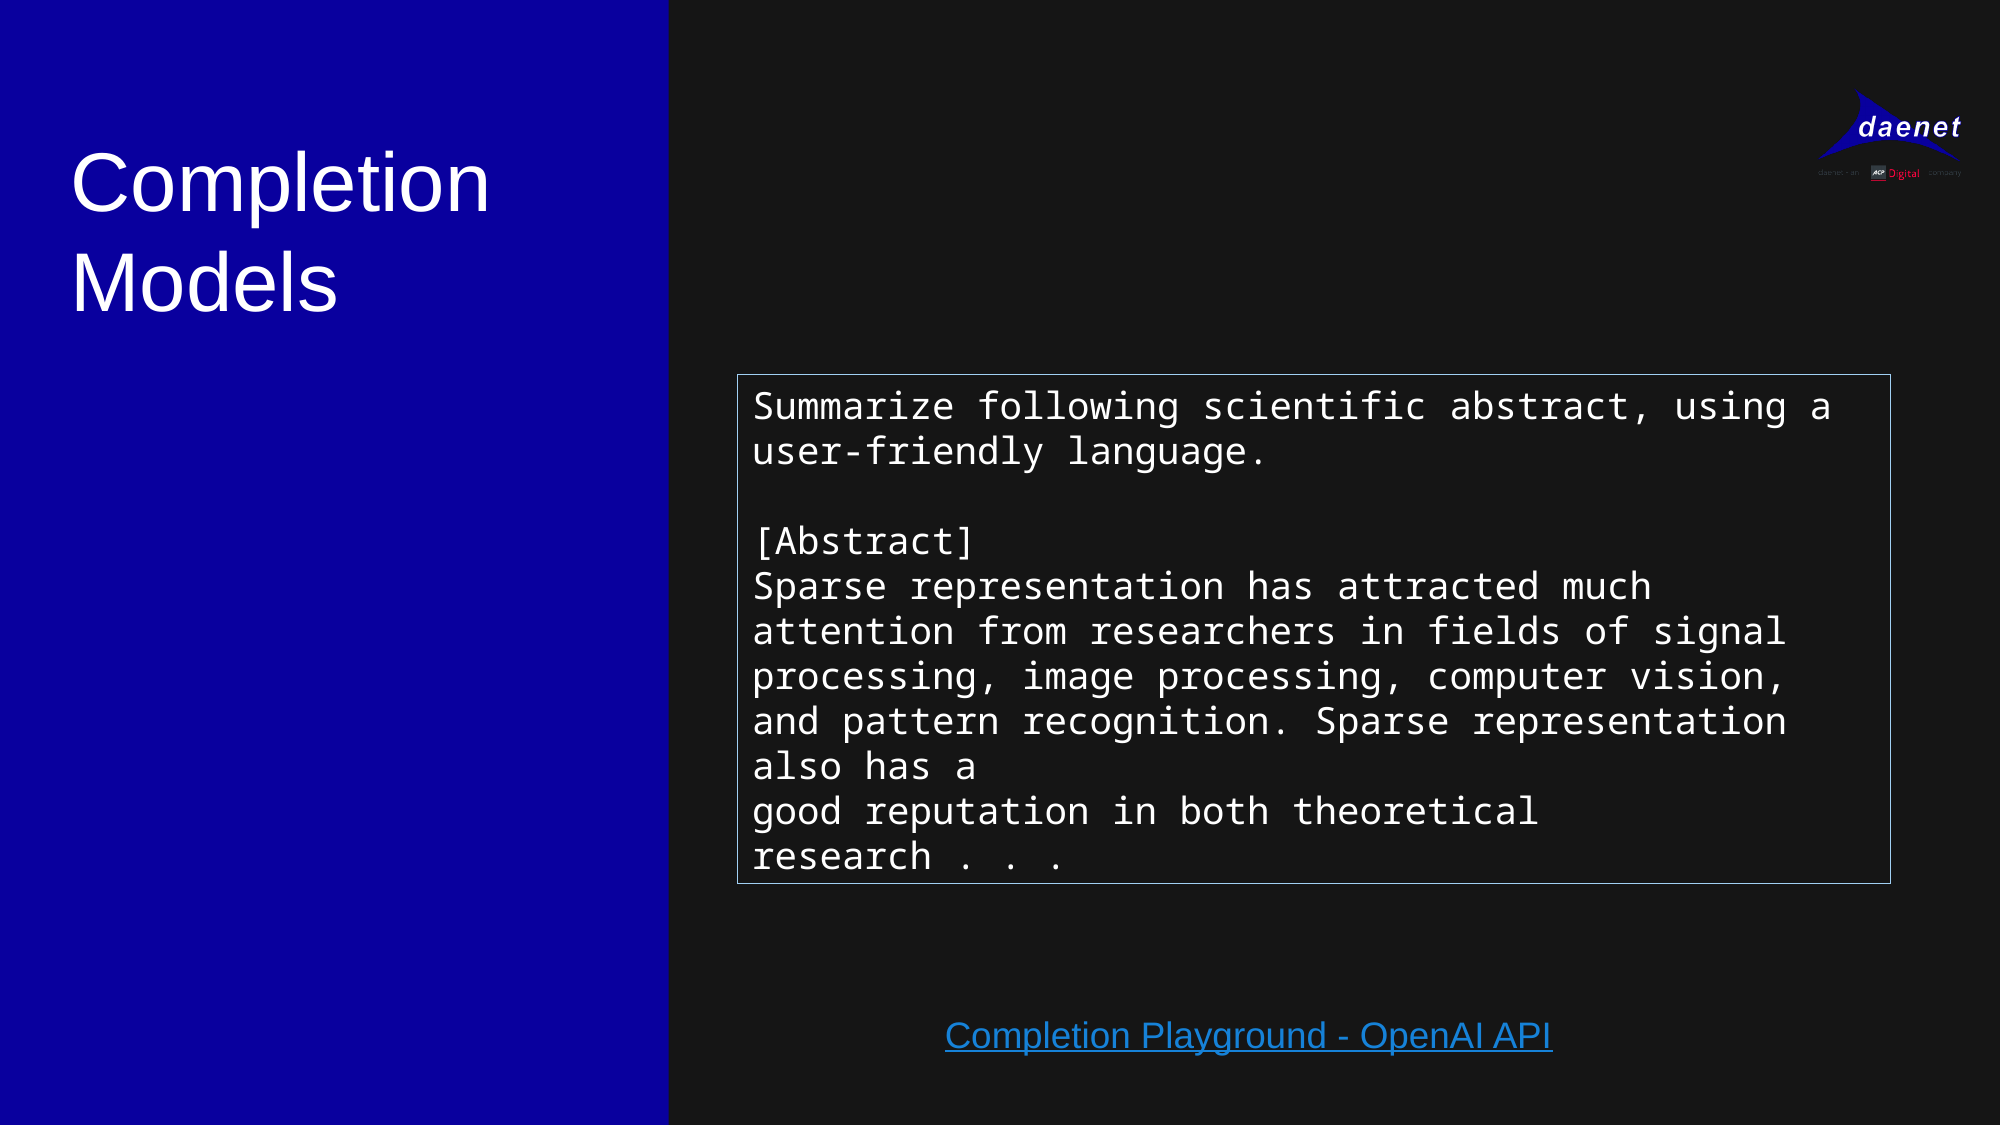

Completion Models

Summarize following scientific abstract, using a user-friendly language.

[Abstract]
Sparse representation has attracted much attention from researchers in fields of signal processing, image processing, computer vision, and pattern recognition. Sparse representation also has a
good reputation in both theoretical research . . .
Completion Playground - OpenAI API